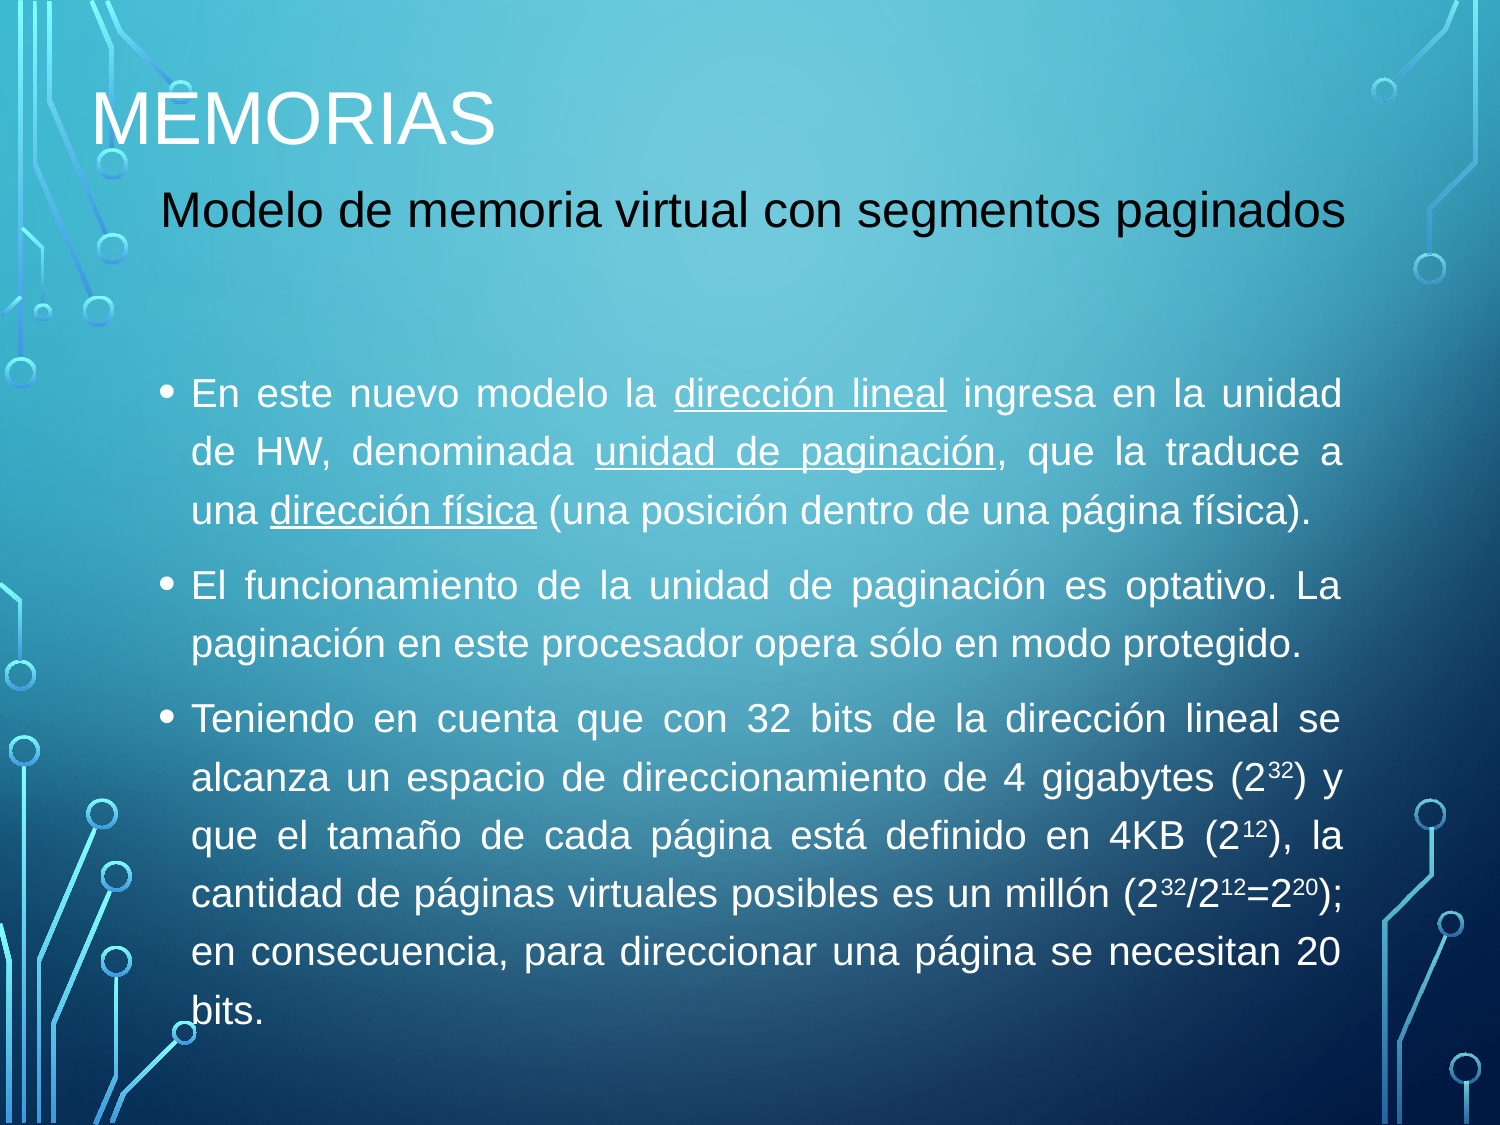

# Memorias
Modelo de memoria virtual con segmentos paginados
En este nuevo modelo la dirección lineal ingresa en la unidad de HW, denominada unidad de paginación, que la traduce a una dirección física (una posición dentro de una página física).
El funcionamiento de la unidad de paginación es optativo. La paginación en este procesador opera sólo en modo protegido.
Teniendo en cuenta que con 32 bits de la dirección lineal se alcanza un espacio de direccionamiento de 4 gigabytes (232) y que el tamaño de cada página está definido en 4KB (212), la cantidad de páginas virtuales posibles es un millón (232/212=220); en consecuencia, para direccionar una página se necesitan 20 bits.